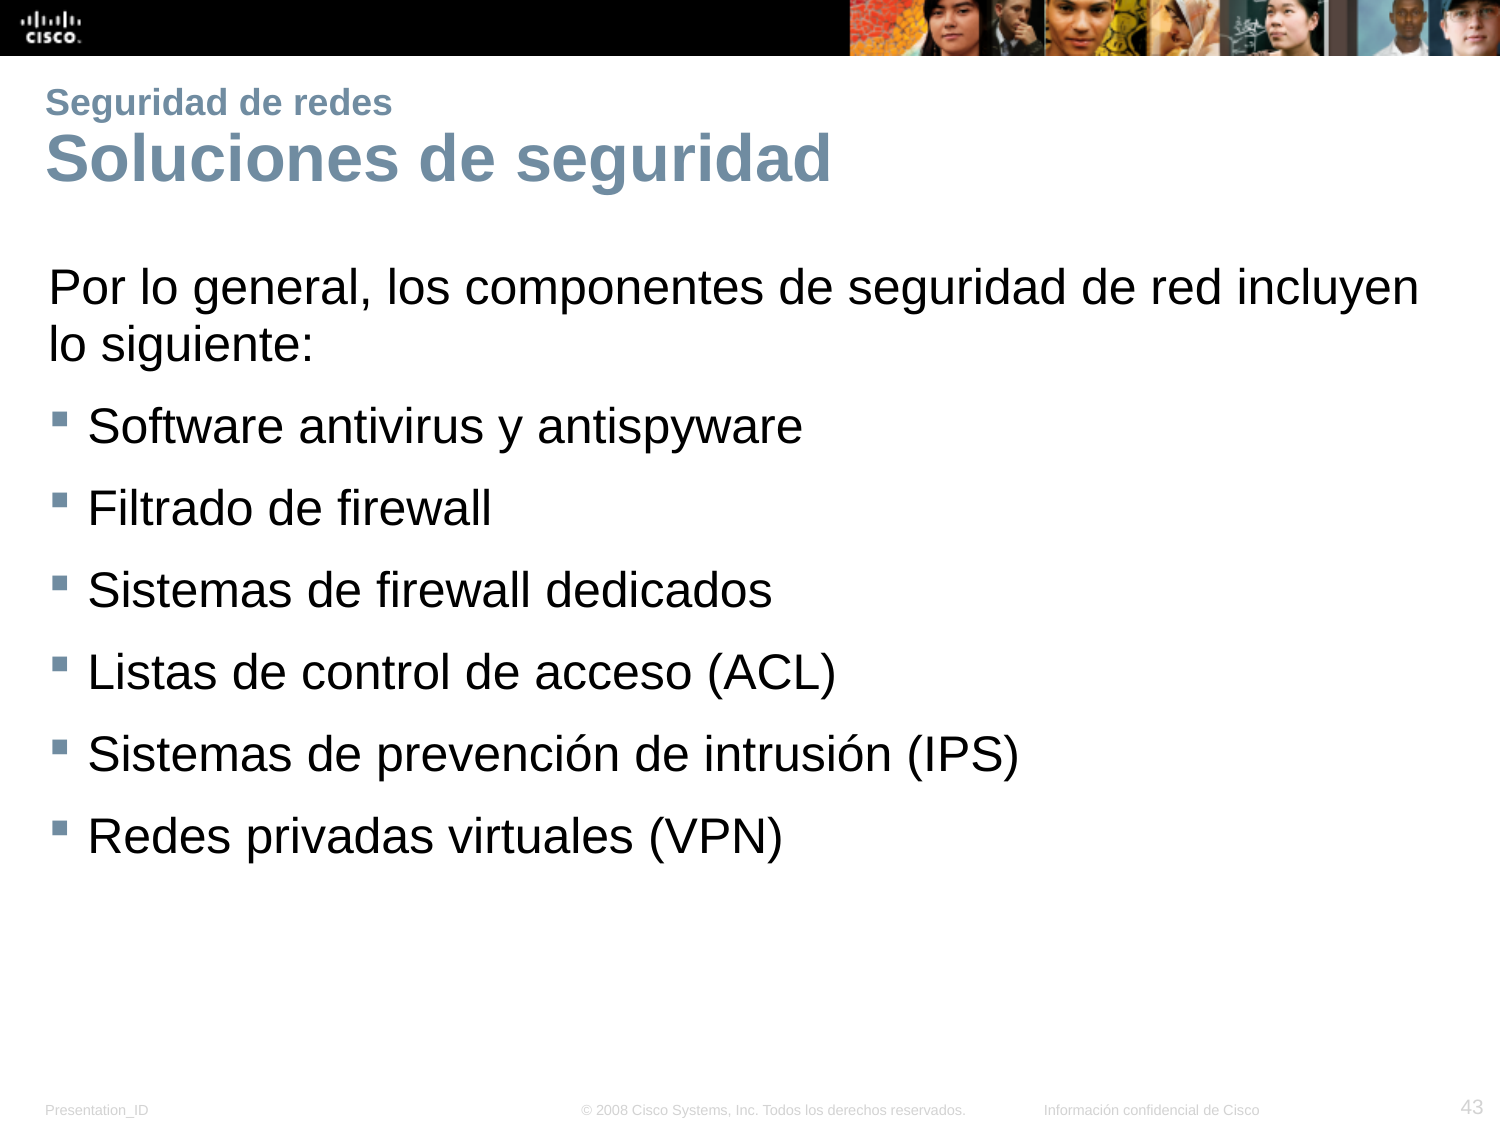

# Seguridad de redes Soluciones de seguridad
Por lo general, los componentes de seguridad de red incluyen lo siguiente:
Software antivirus y antispyware
Filtrado de firewall
Sistemas de firewall dedicados
Listas de control de acceso (ACL)
Sistemas de prevención de intrusión (IPS)
Redes privadas virtuales (VPN)